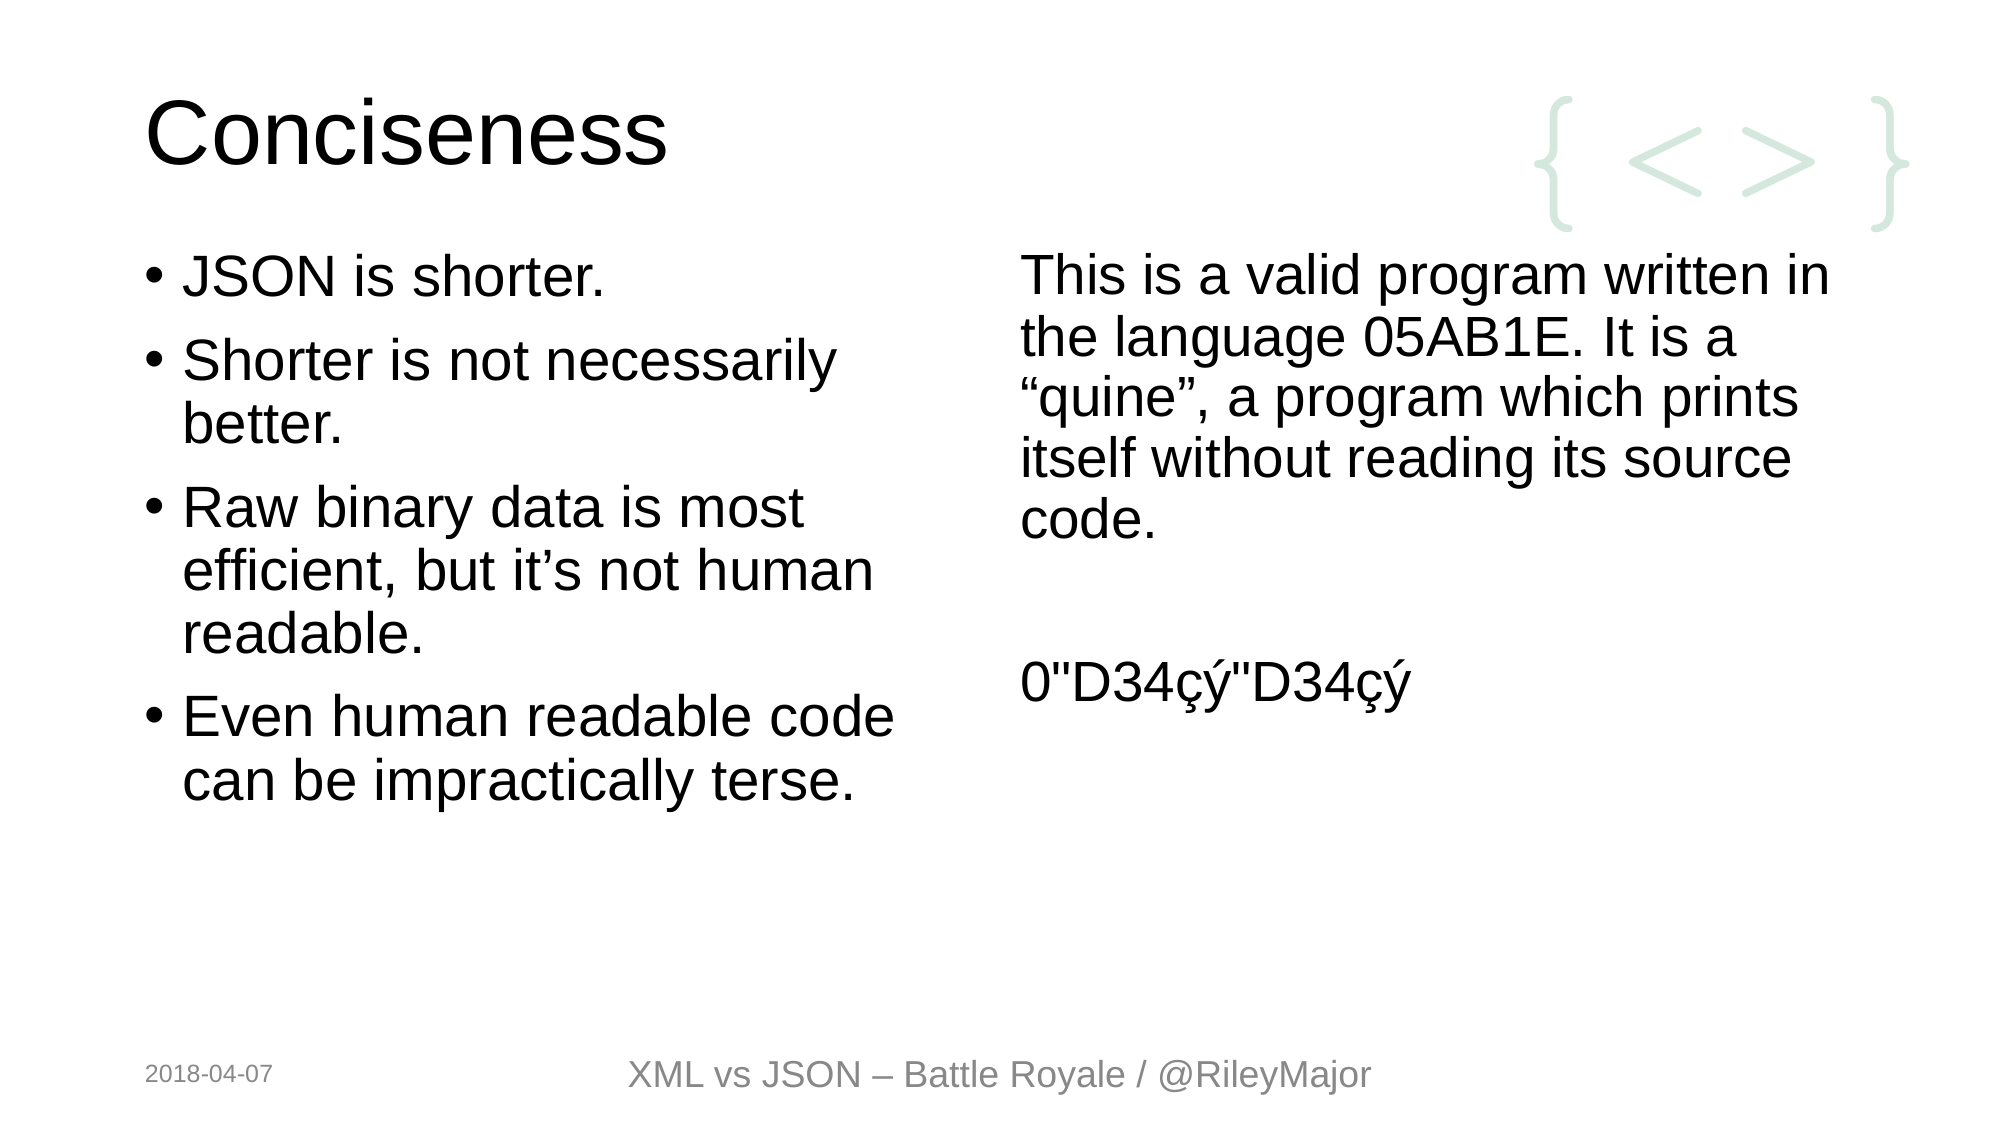

# Conciseness
JSON is shorter.
Shorter is not necessarily better.
Raw binary data is most efficient, but it’s not human readable.
Even human readable code can be impractically terse.
This is a valid program written in the language 05AB1E. It is a “quine”, a program which prints itself without reading its source code.

0"D34çý"D34çý
57